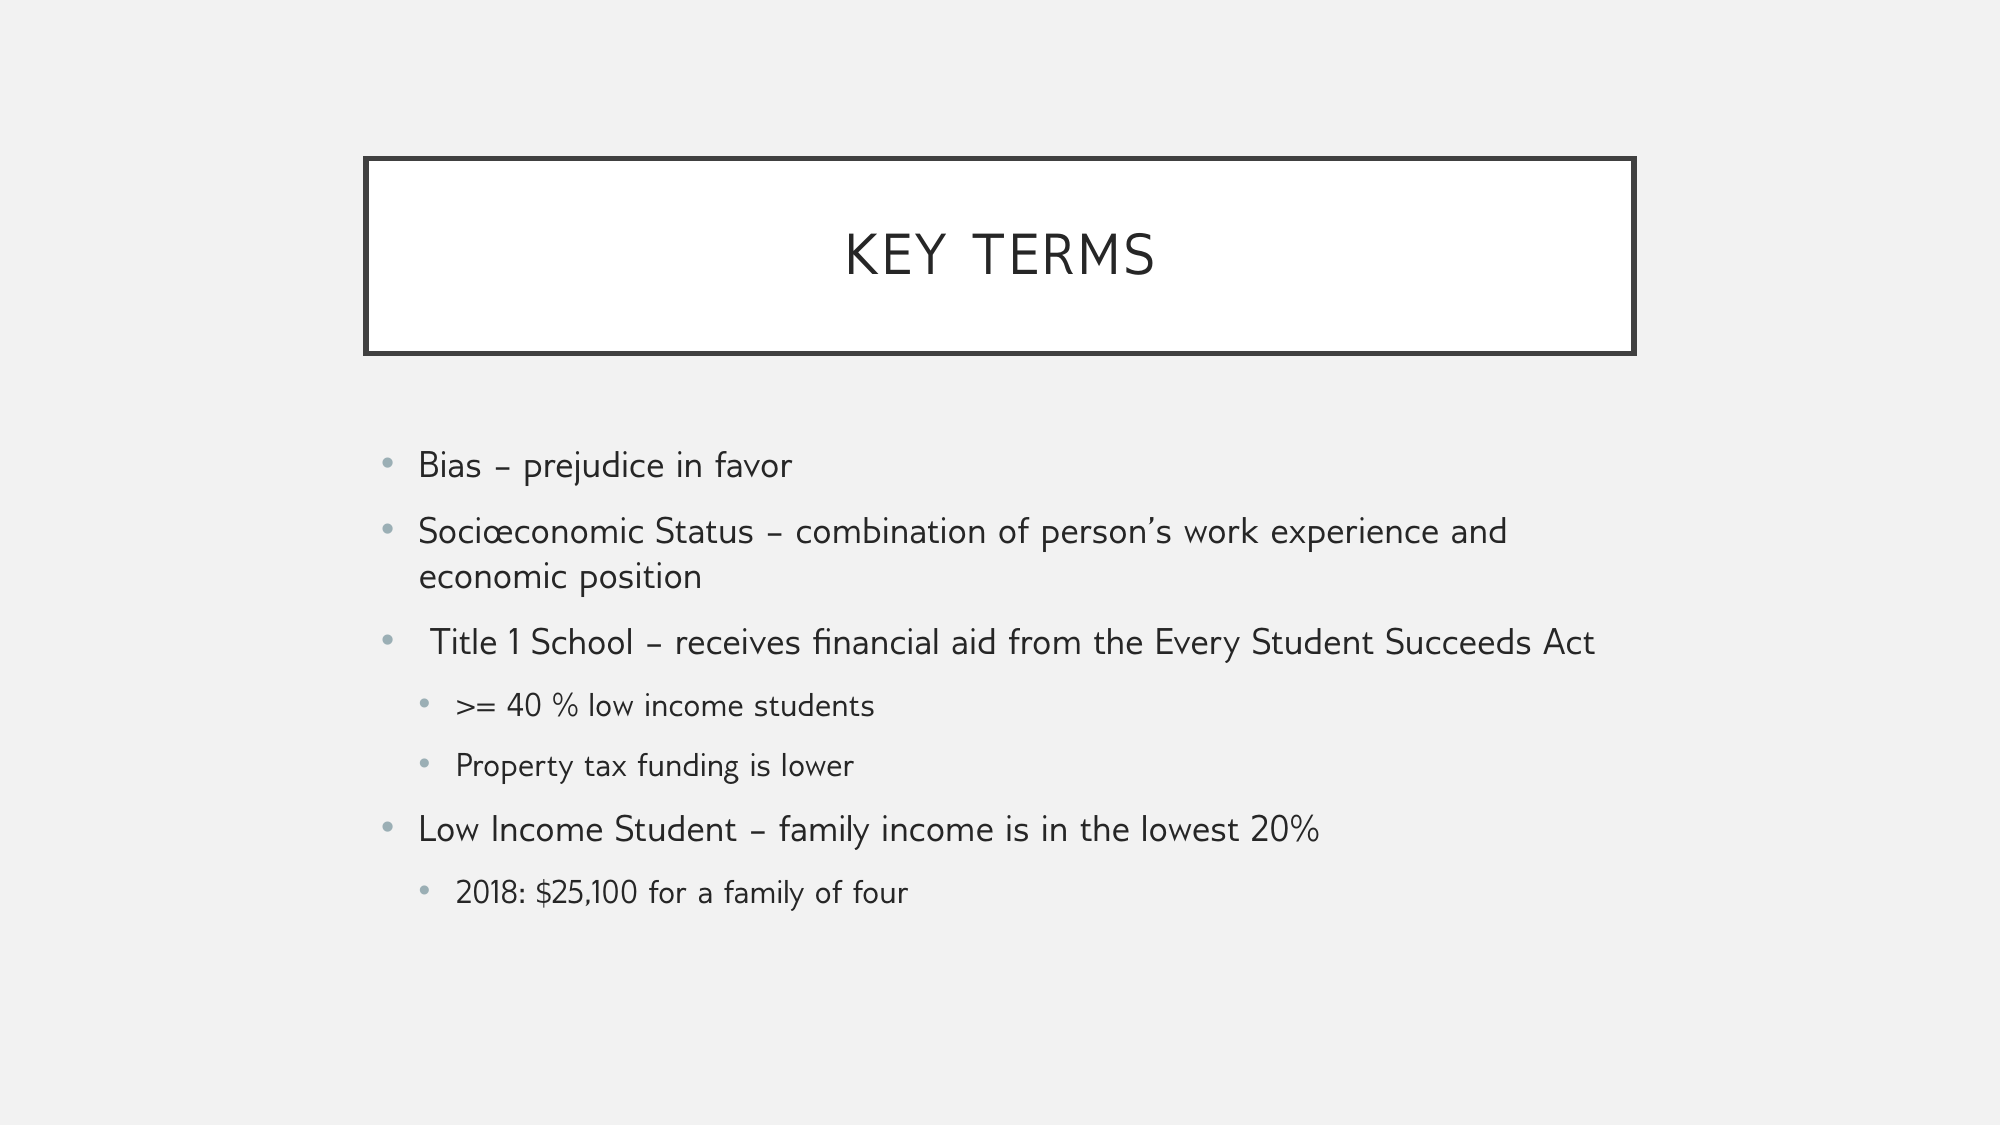

# Key Terms
Bias – prejudice in favor
Socioeconomic Status – combination of person’s work experience and economic position
 Title 1 School – receives financial aid from the Every Student Succeeds Act
>= 40 % low income students
Property tax funding is lower
Low Income Student – family income is in the lowest 20%
2018: $25,100 for a family of four